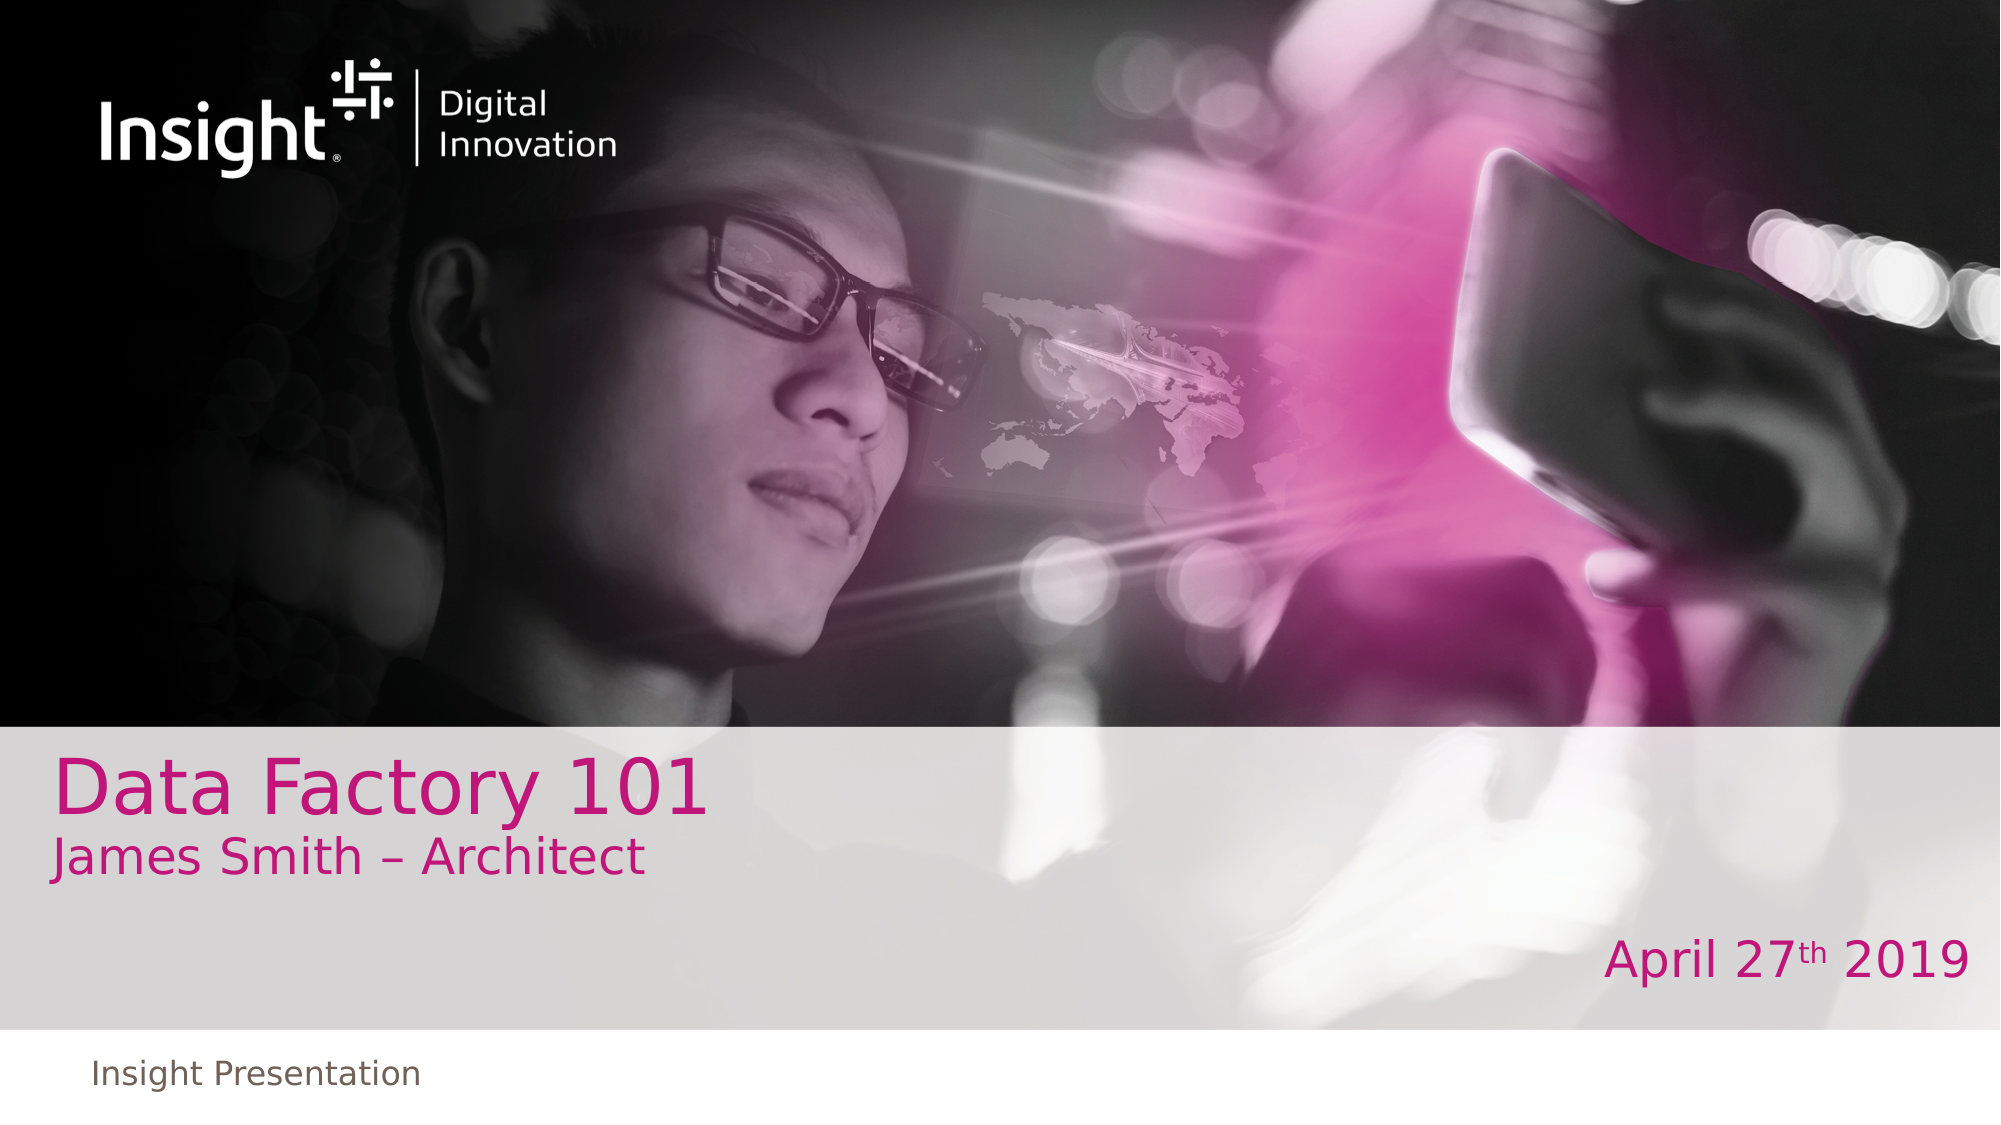

# Data Factory 101 James Smith – Architect
April 27th 2019